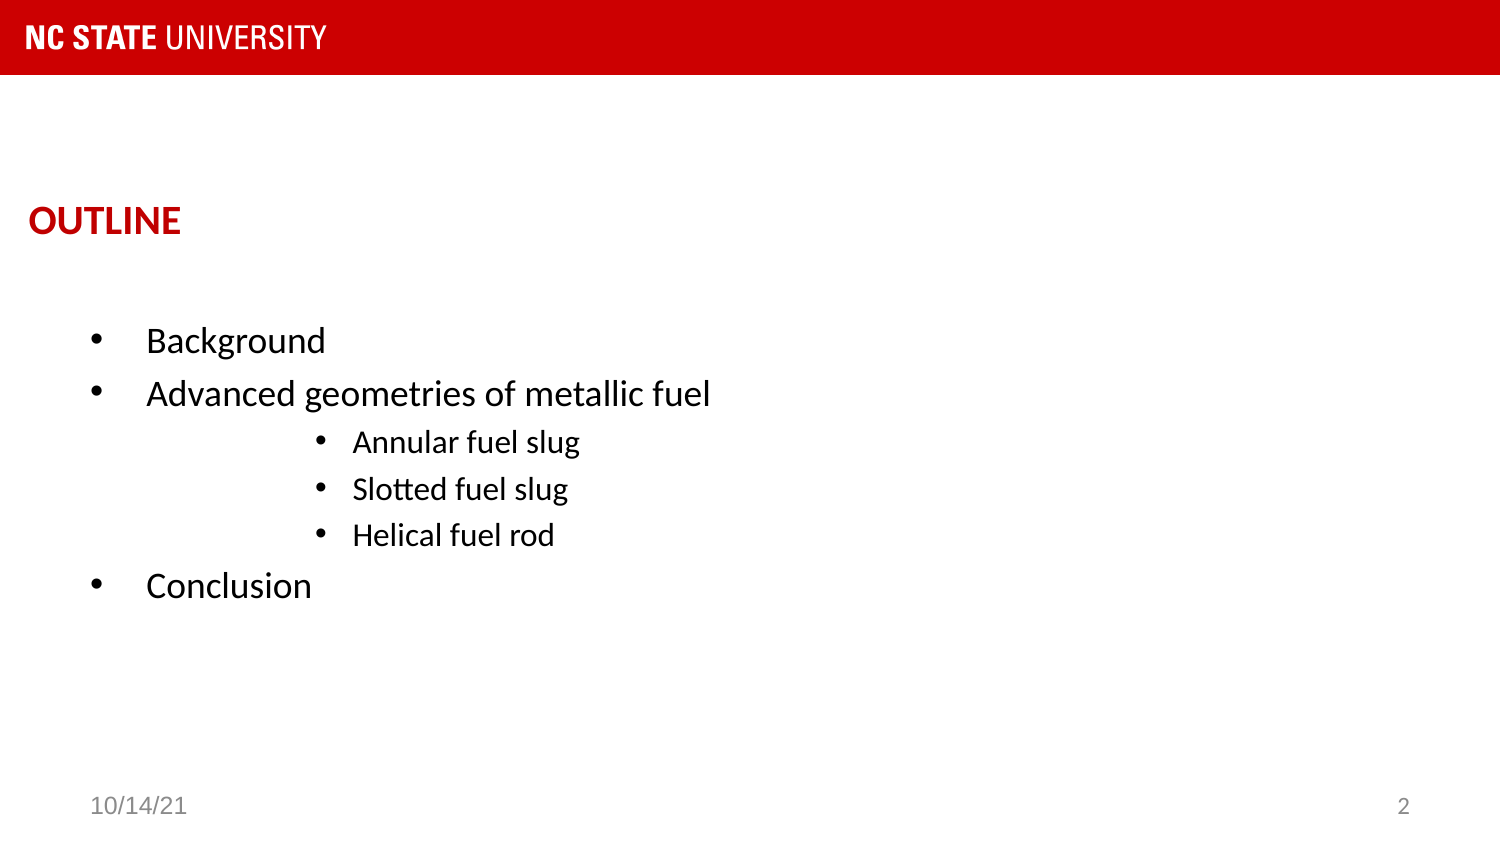

# OUTLINE
Background
Advanced geometries of metallic fuel
Annular fuel slug
Slotted fuel slug
Helical fuel rod
Conclusion
10/14/21
2